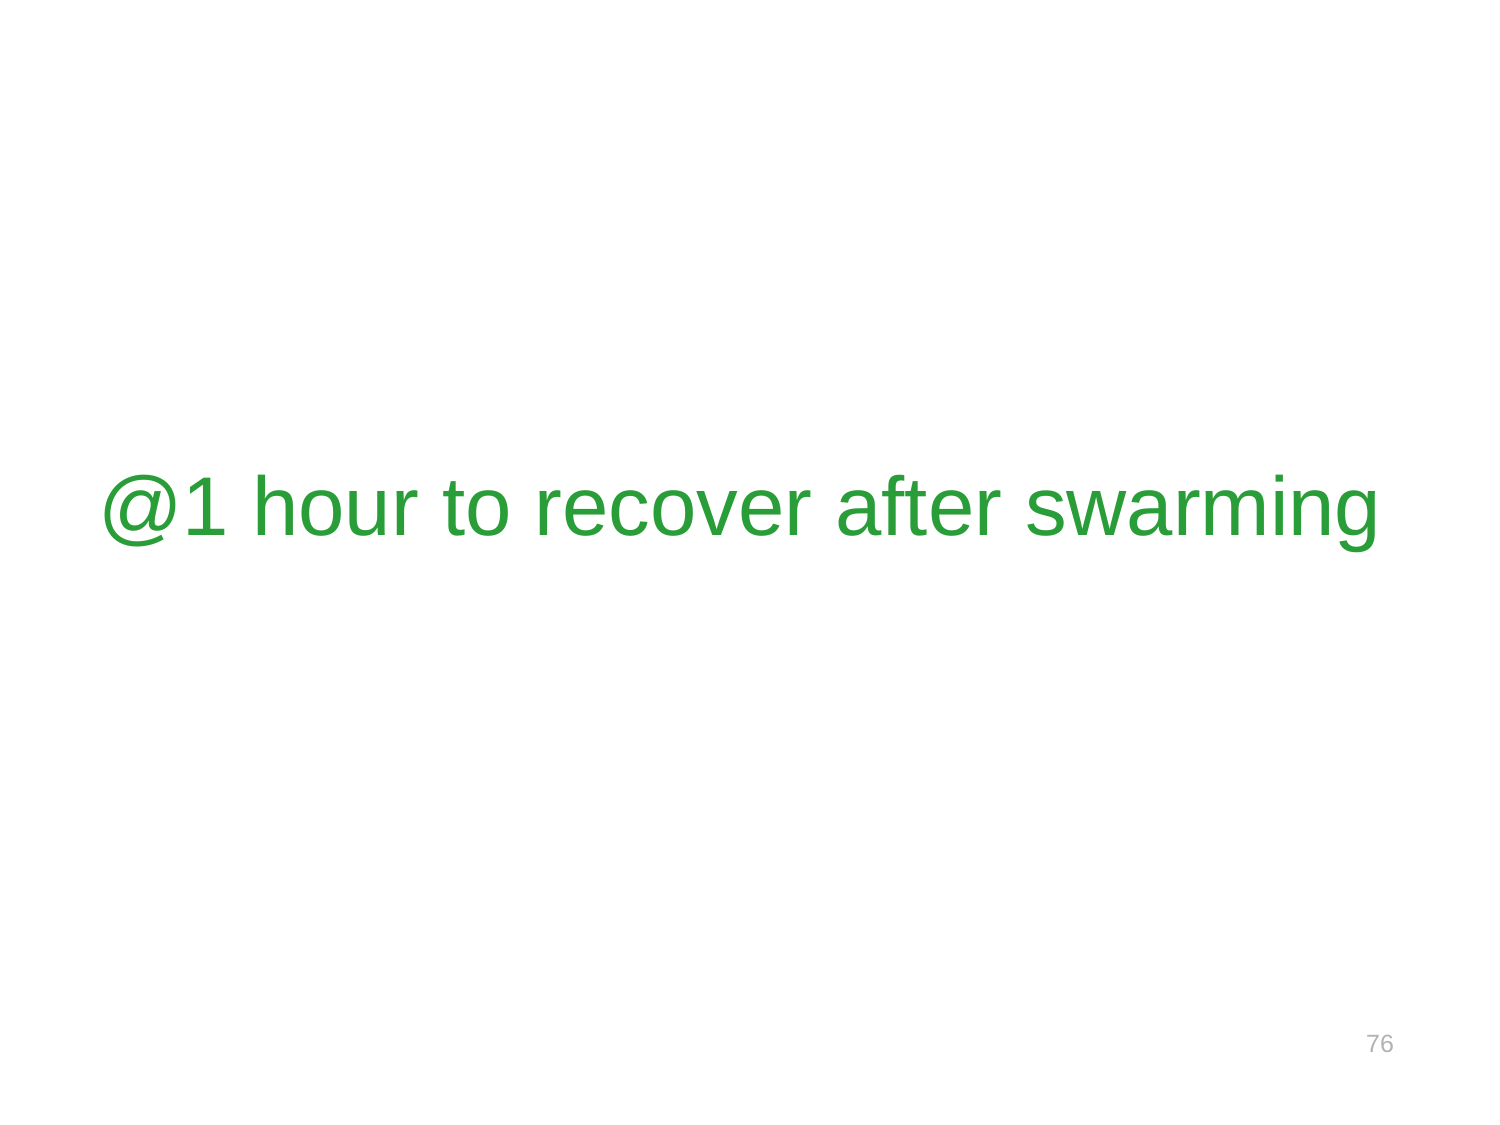

# @1 hour to recover after swarming

76